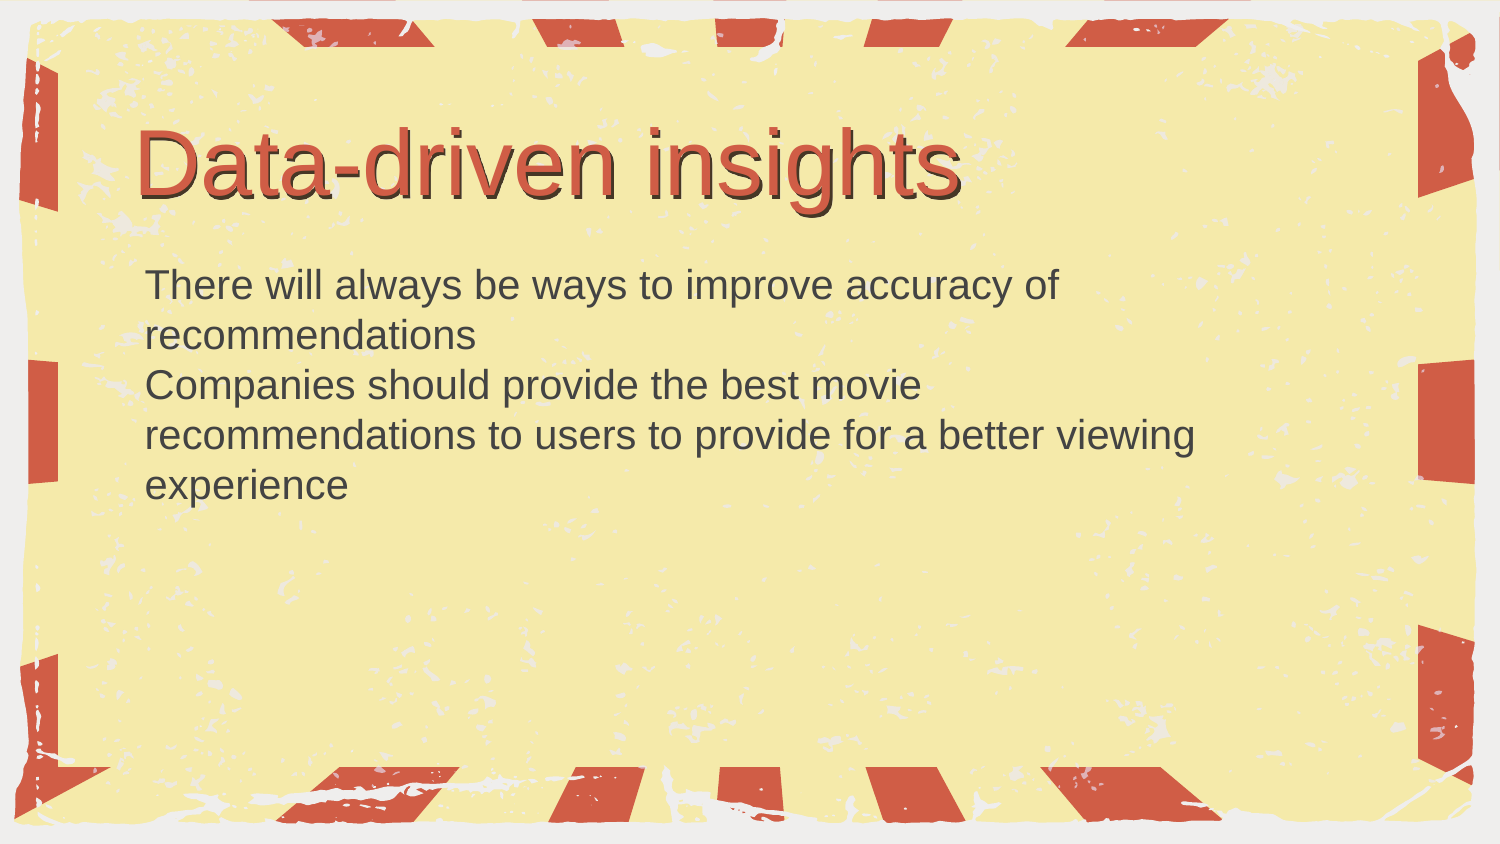

# Data-driven insights
There will always be ways to improve accuracy of recommendations
Companies should provide the best movie recommendations to users to provide for a better viewing experience